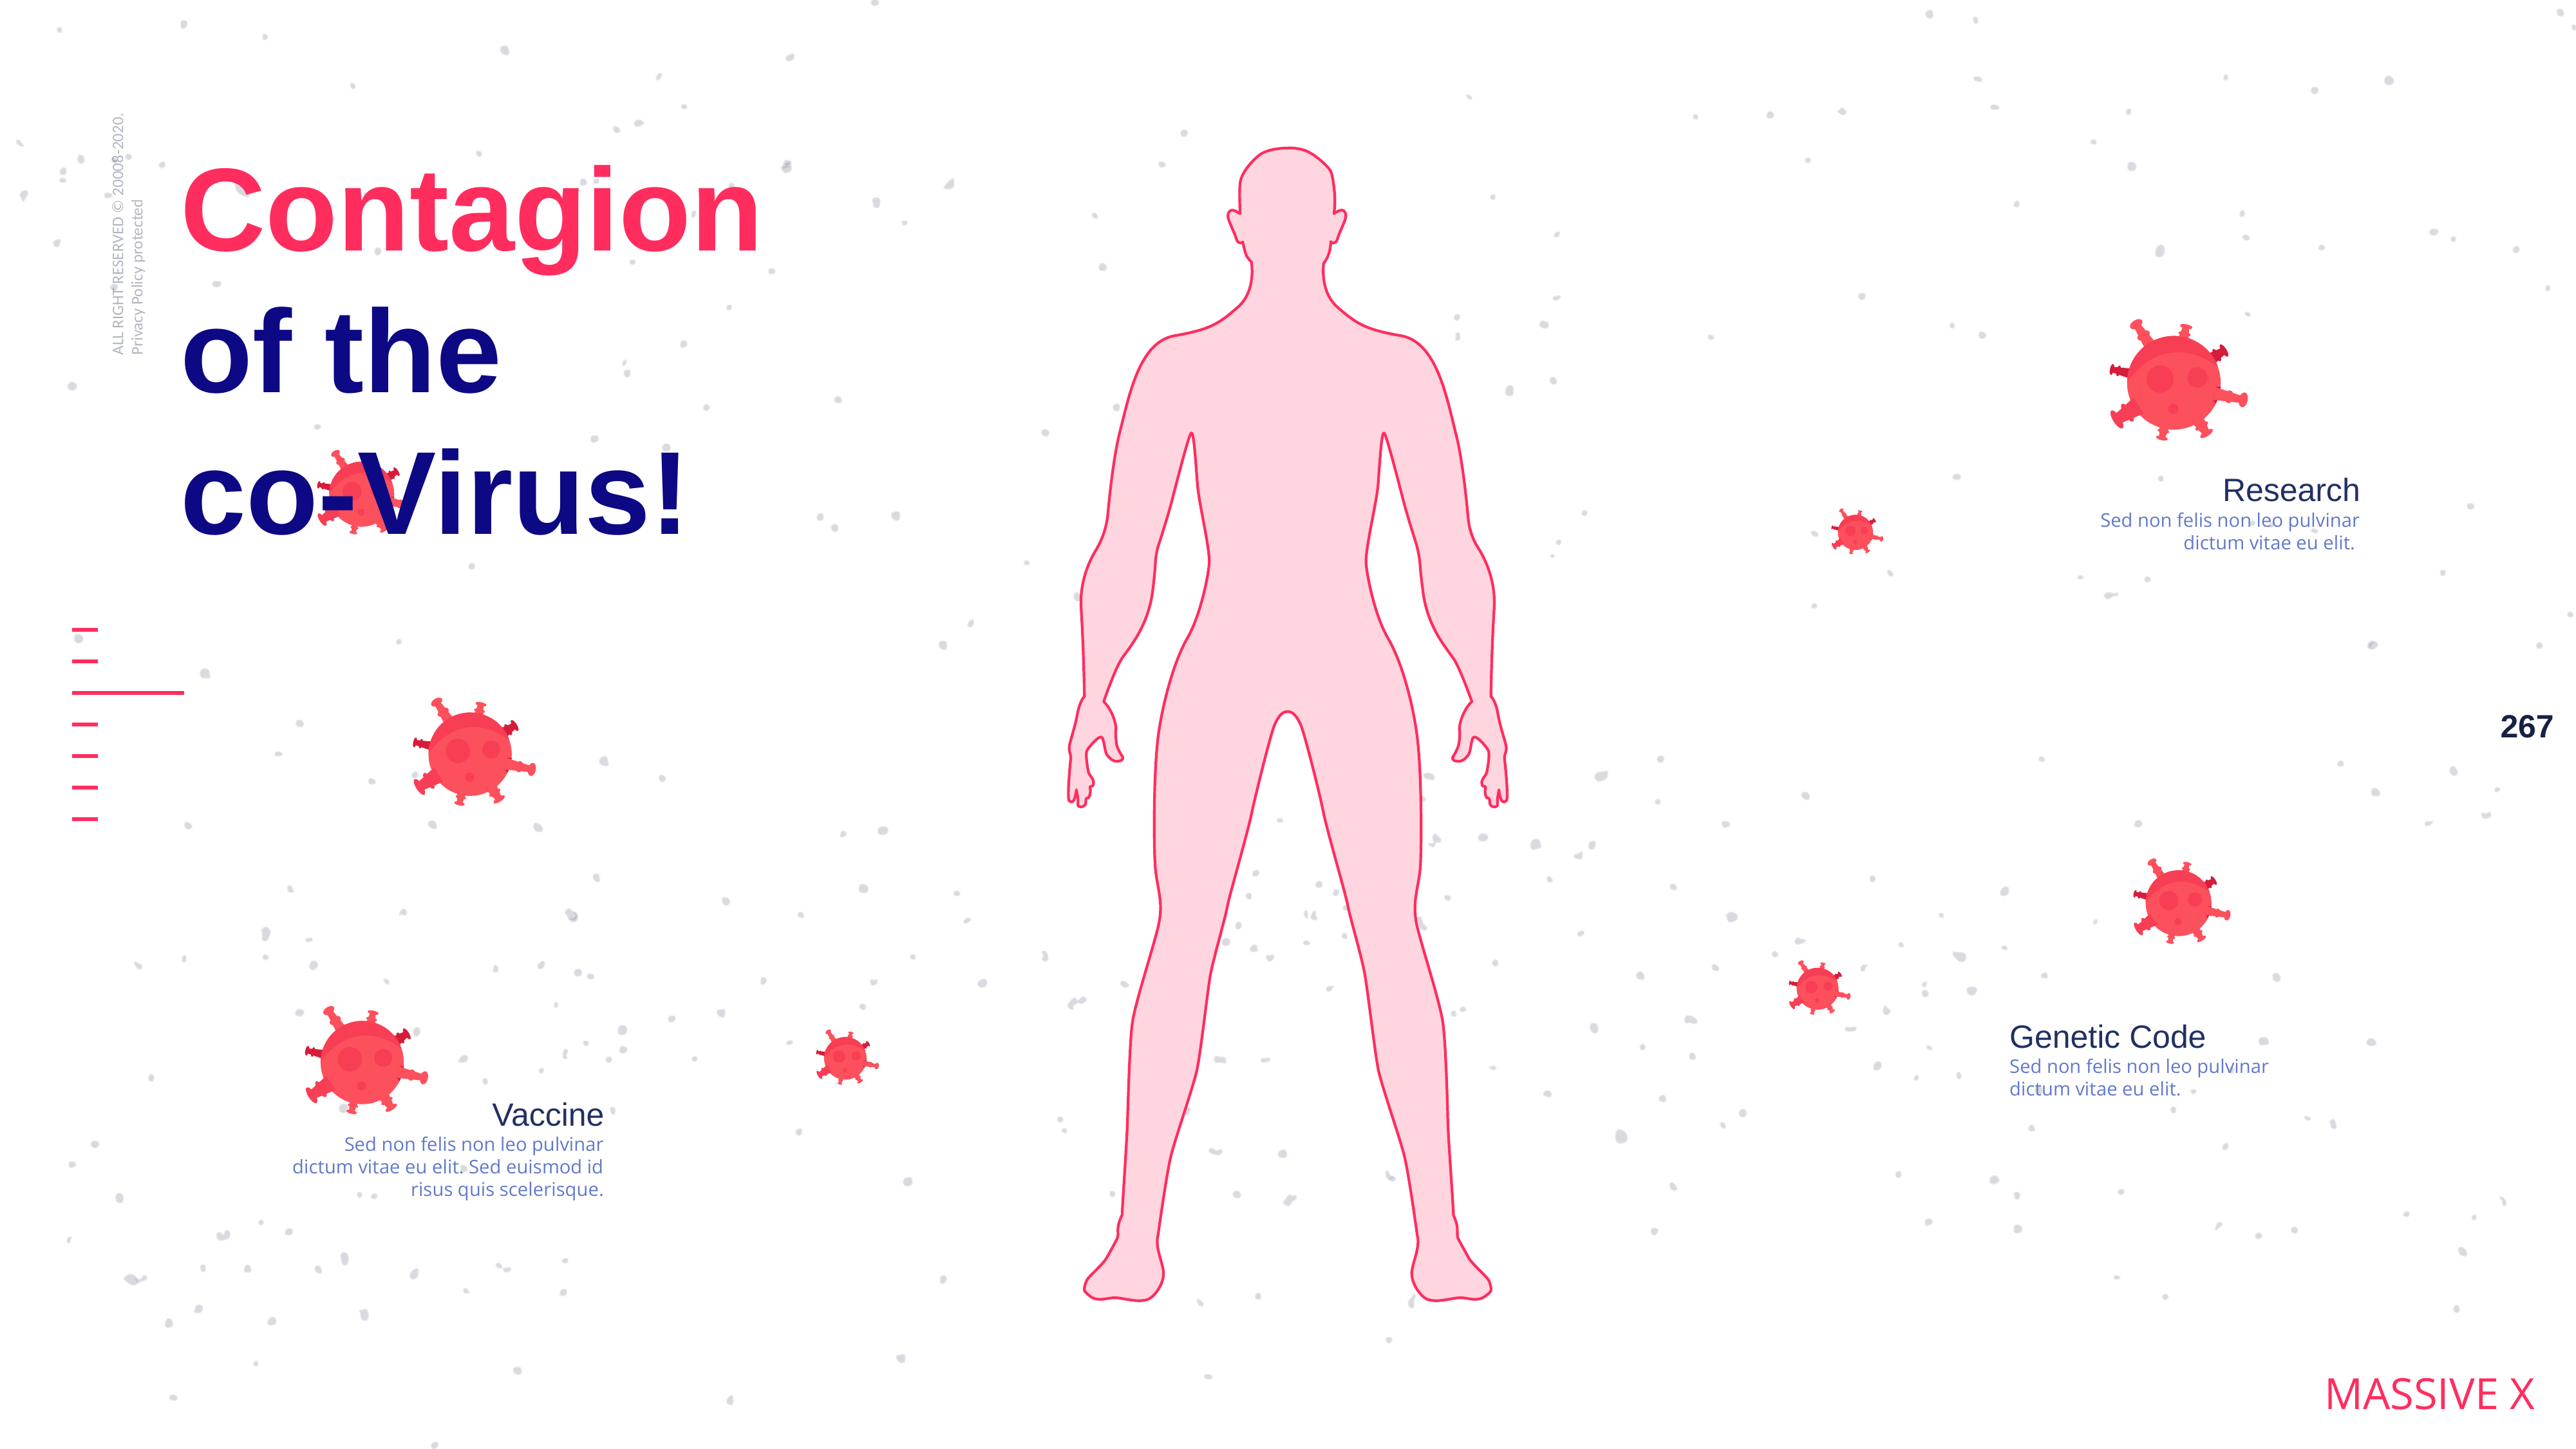

Contagion of the
co-Virus!
ALL RIGHT RESERVED © 20008-2020.
Privacy Policy protected

Research
Sed non felis non leo pulvinar dictum vitae eu elit.

Genetic Code
Sed non felis non leo pulvinar dictum vitae eu elit.

Vaccine
Sed non felis non leo pulvinar dictum vitae eu elit. Sed euismod id risus quis scelerisque.